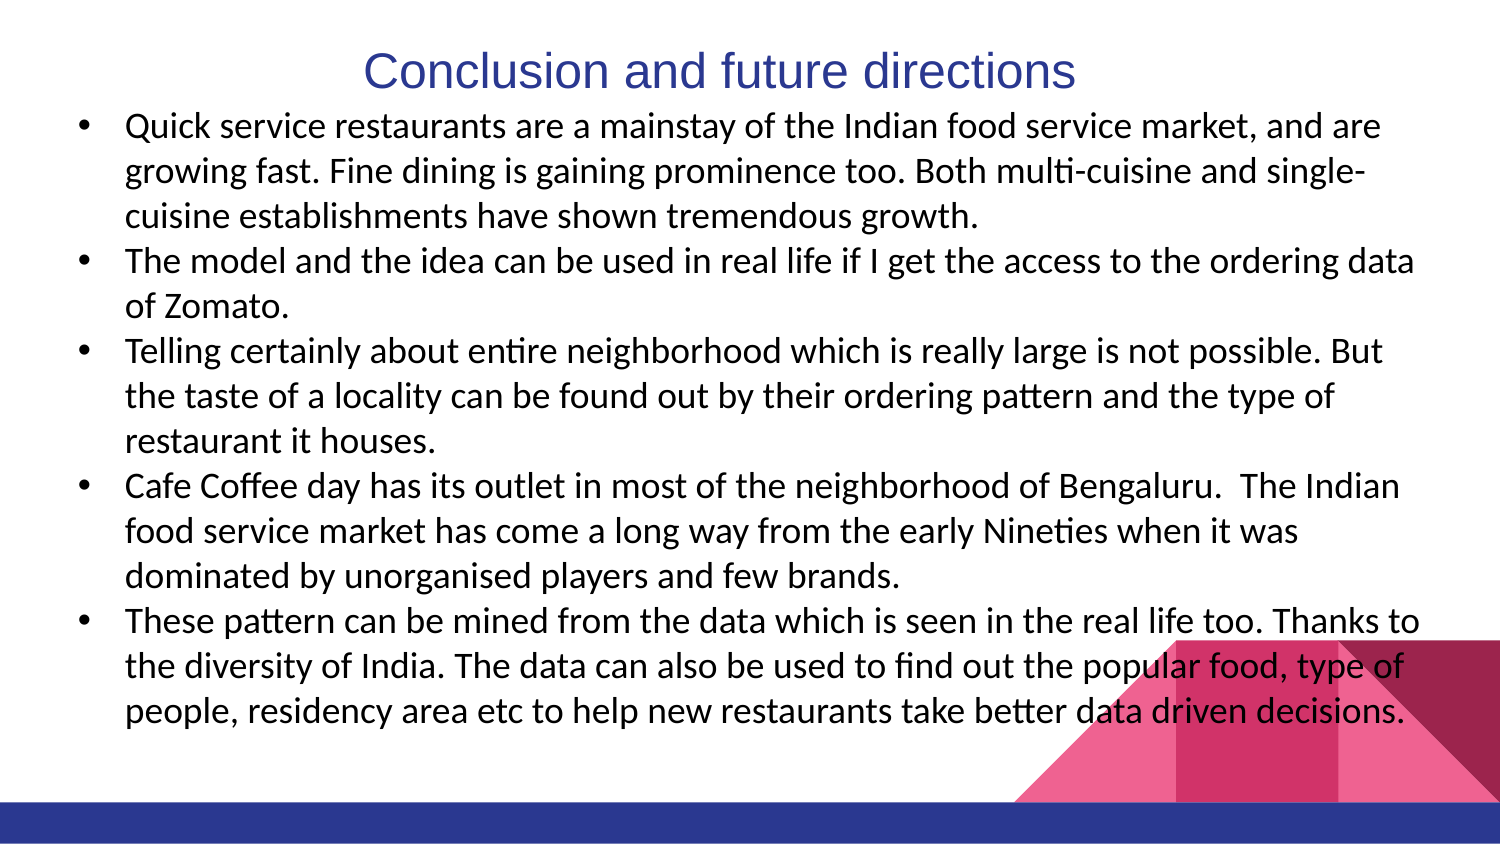

# Conclusion and future directions
Quick service restaurants are a mainstay of the Indian food service market, and are growing fast. Fine dining is gaining prominence too. Both multi-cuisine and single-cuisine establishments have shown tremendous growth.
The model and the idea can be used in real life if I get the access to the ordering data of Zomato.
Telling certainly about entire neighborhood which is really large is not possible. But the taste of a locality can be found out by their ordering pattern and the type of restaurant it houses.
Cafe Coffee day has its outlet in most of the neighborhood of Bengaluru.  The Indian food service market has come a long way from the early Nineties when it was dominated by unorganised players and few brands.
These pattern can be mined from the data which is seen in the real life too. Thanks to the diversity of India. The data can also be used to find out the popular food, type of people, residency area etc to help new restaurants take better data driven decisions.